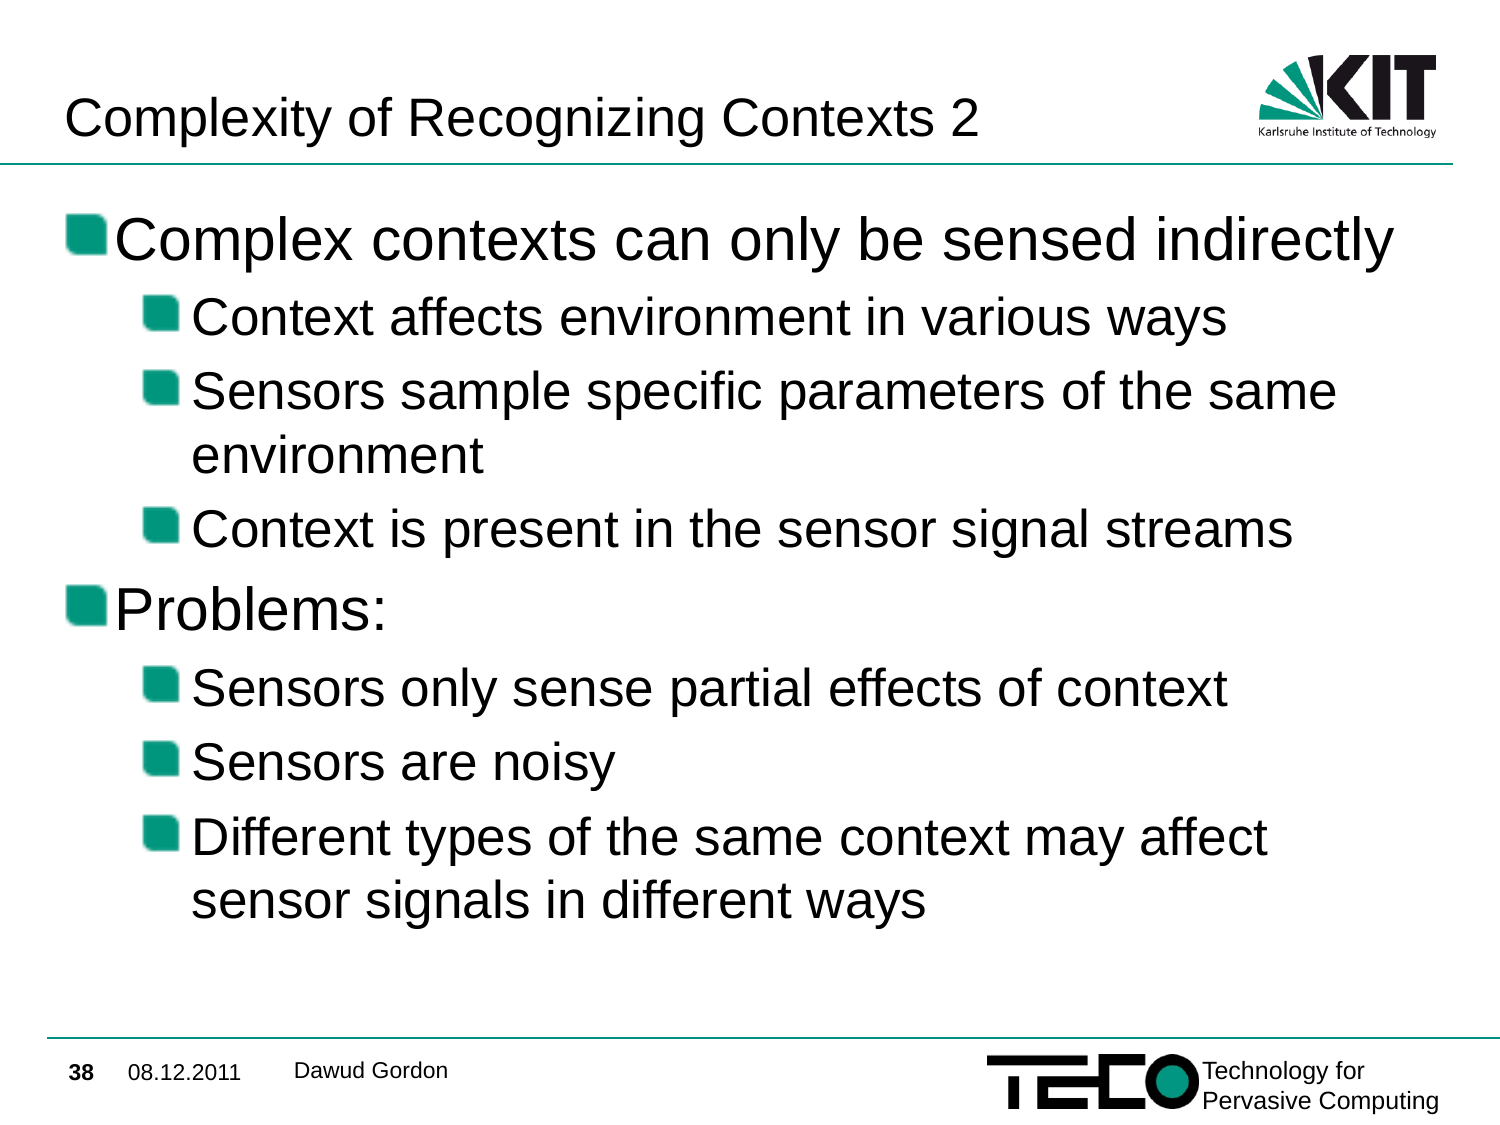

# Complexity of Recognizing Contexts 2
Complex contexts can only be sensed indirectly
Context affects environment in various ways
Sensors sample specific parameters of the same environment
Context is present in the sensor signal streams
Problems:
Sensors only sense partial effects of context
Sensors are noisy
Different types of the same context may affect sensor signals in different ways
Dawud Gordon